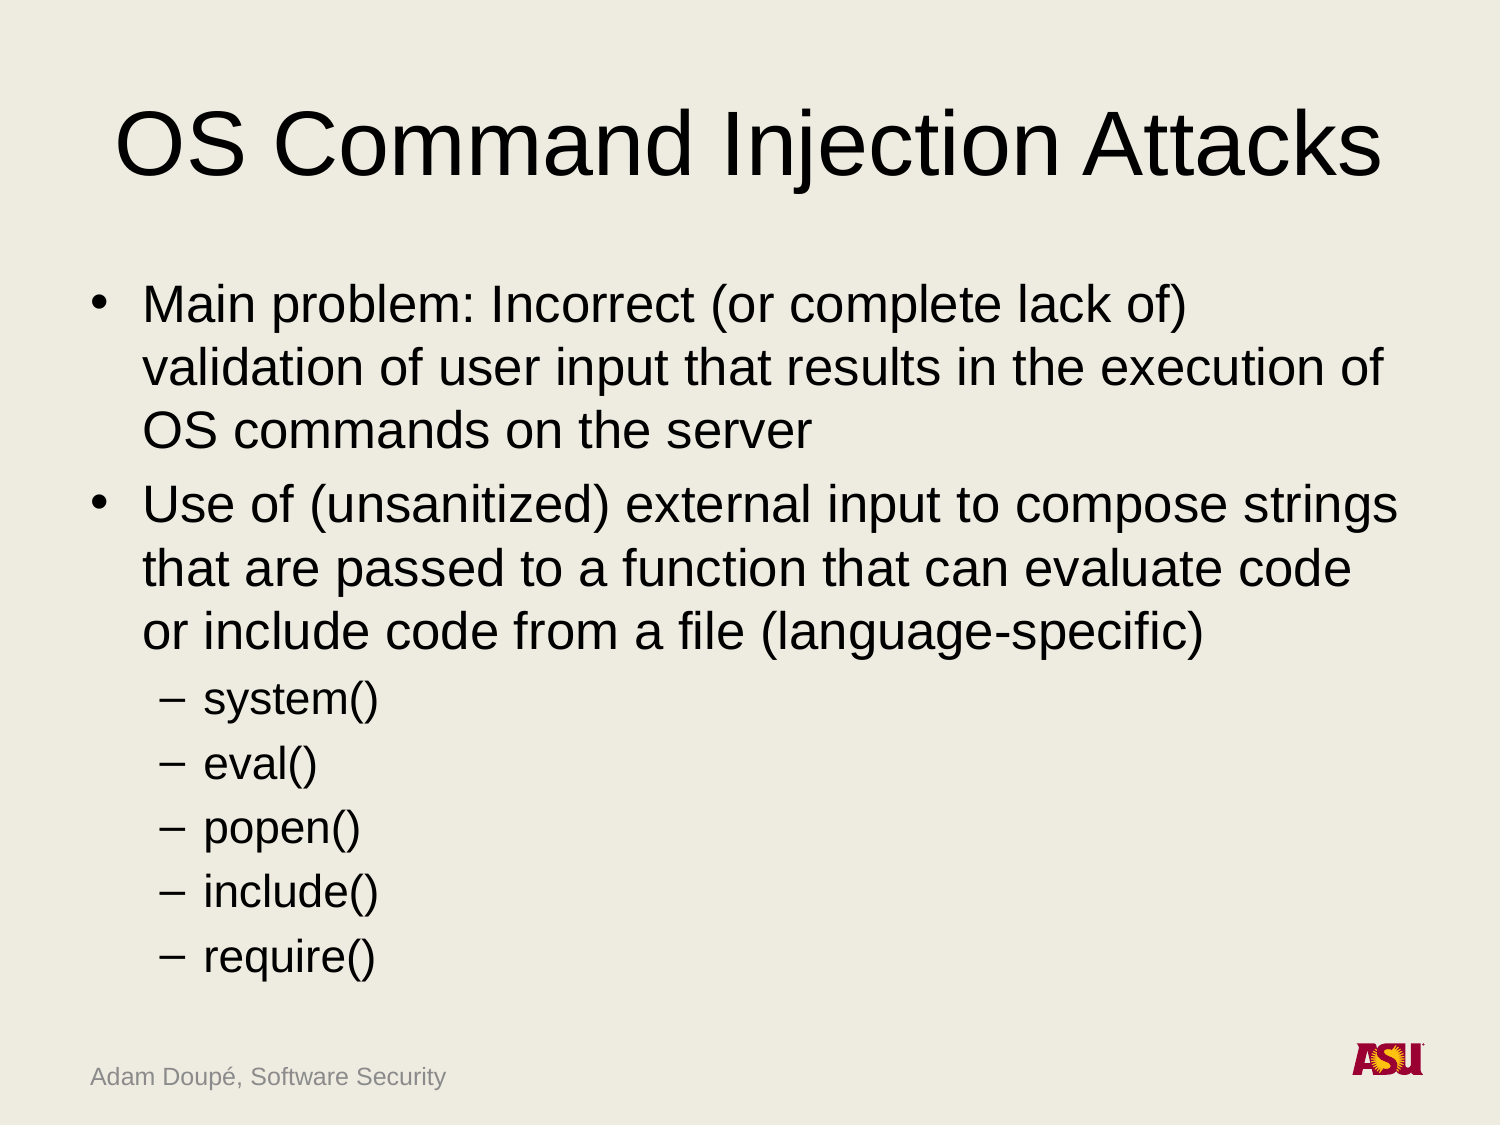

# OS Command Injection Attacks
Main problem: Incorrect (or complete lack of) validation of user input that results in the execution of OS commands on the server
Use of (unsanitized) external input to compose strings that are passed to a function that can evaluate code or include code from a file (language-specific)
system()
eval()
popen()
include()
require()